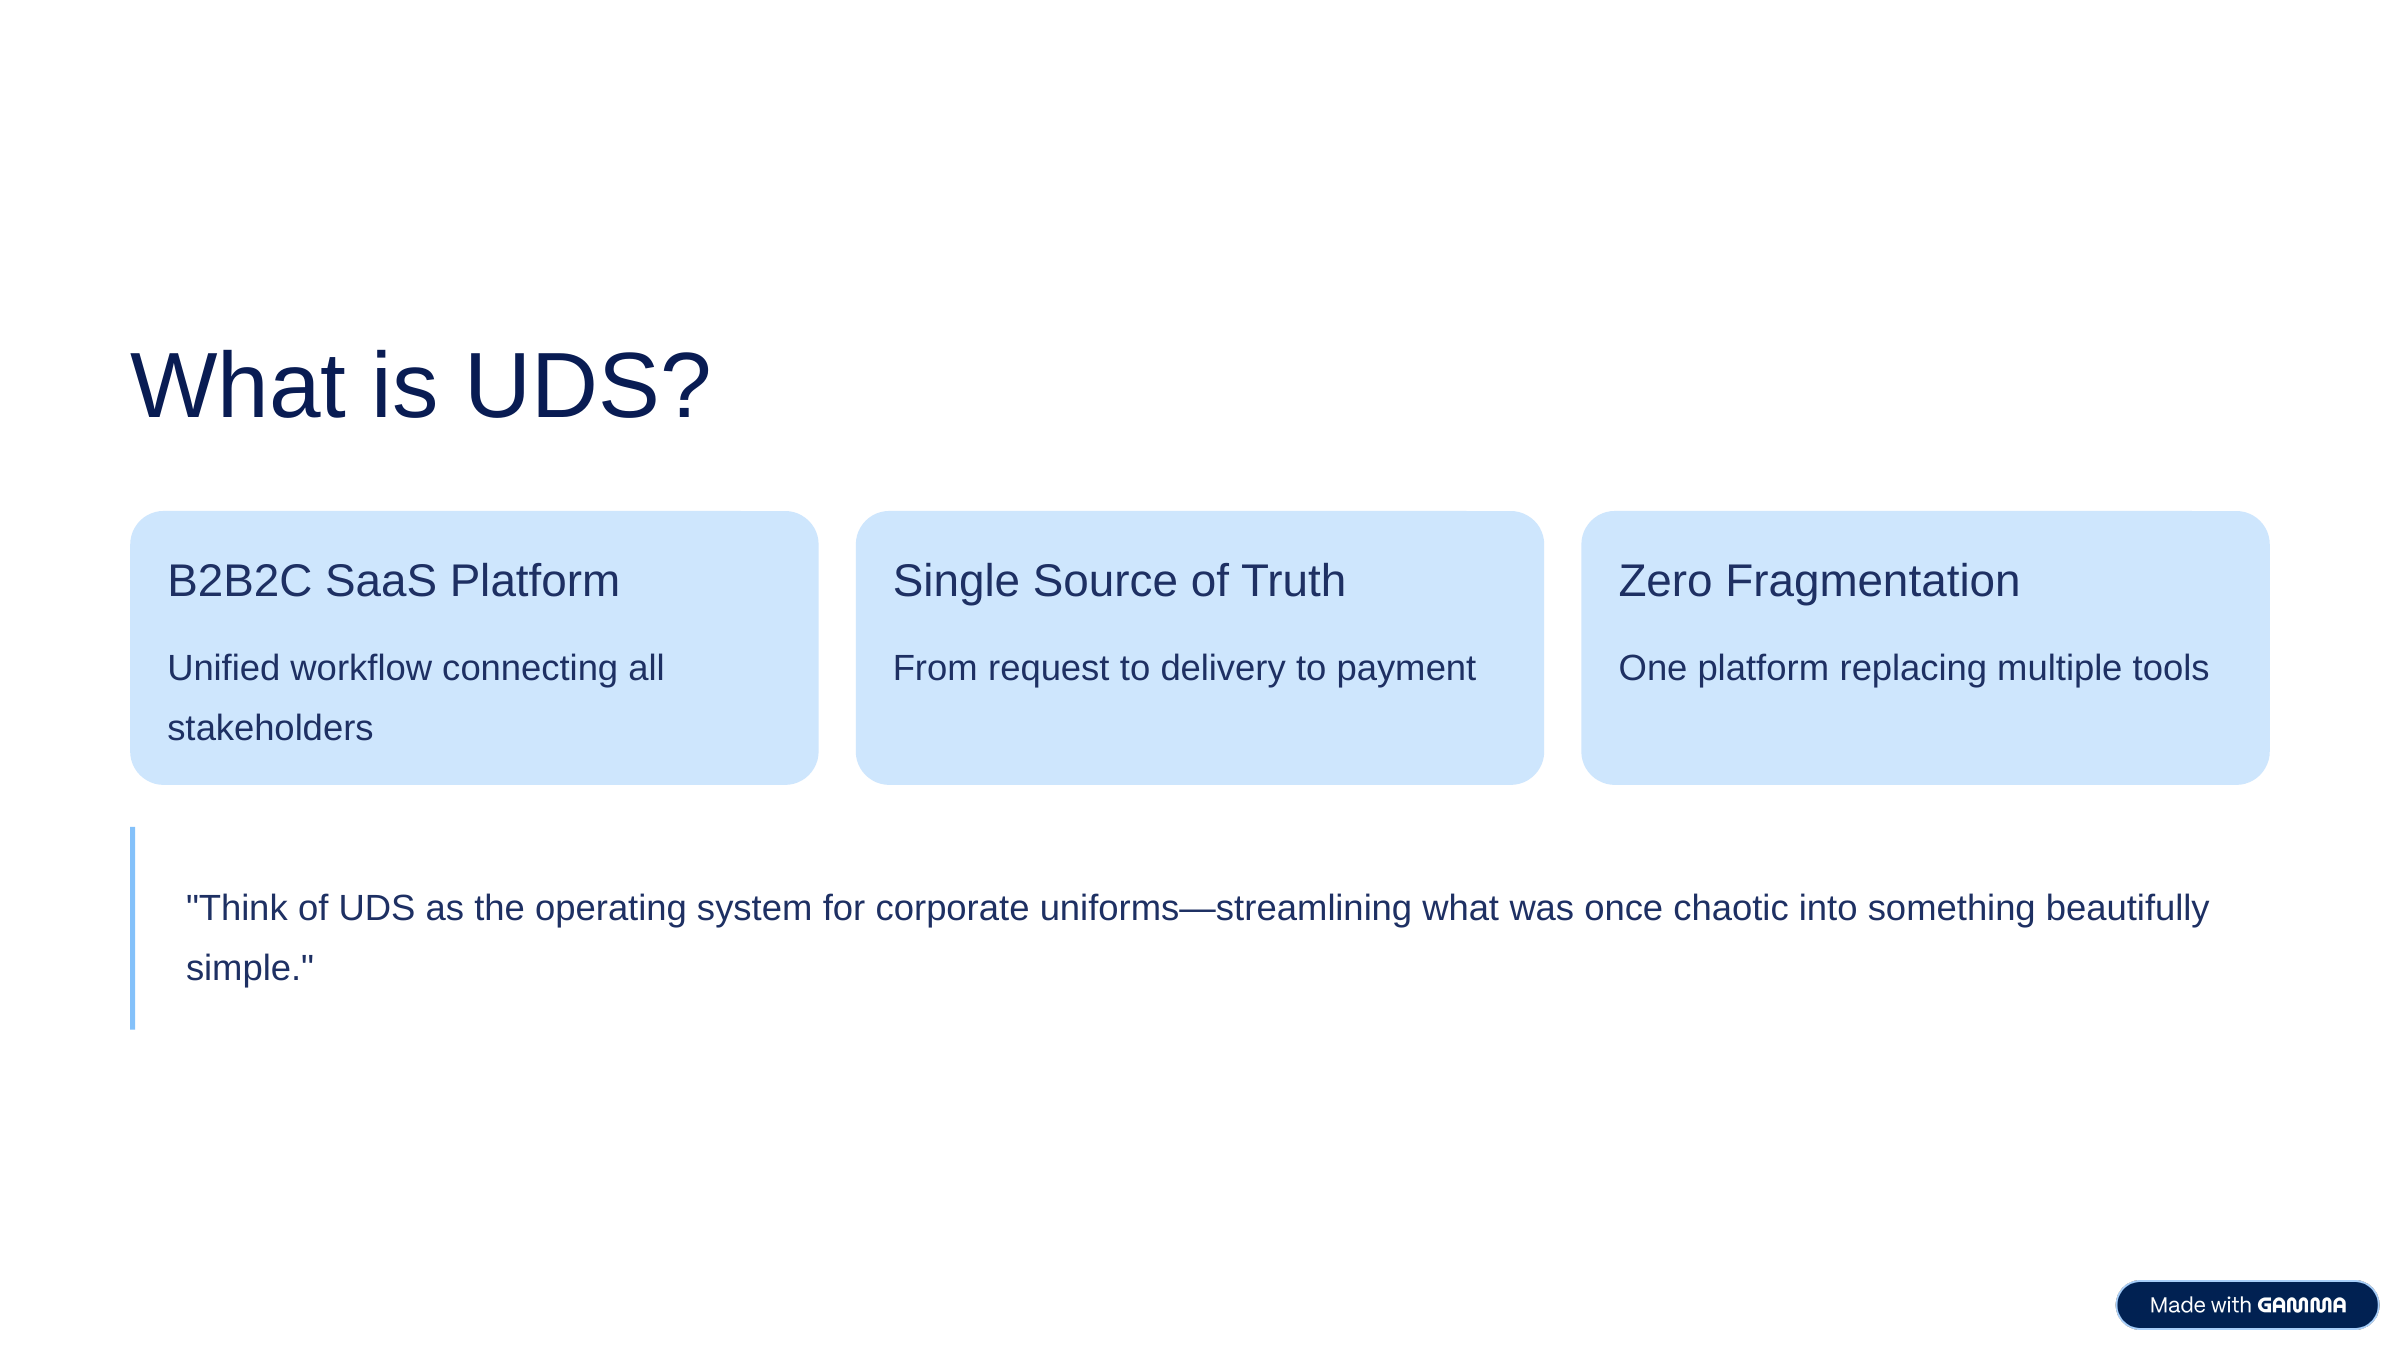

What is UDS?

B2B2C SaaS Platform
Single Source of Truth
Zero Fragmentation
Unified workflow connecting all stakeholders
From request to delivery to payment
One platform replacing multiple tools

"Think of UDS as the operating system for corporate uniforms—streamlining what was once chaotic into something beautifully simple."